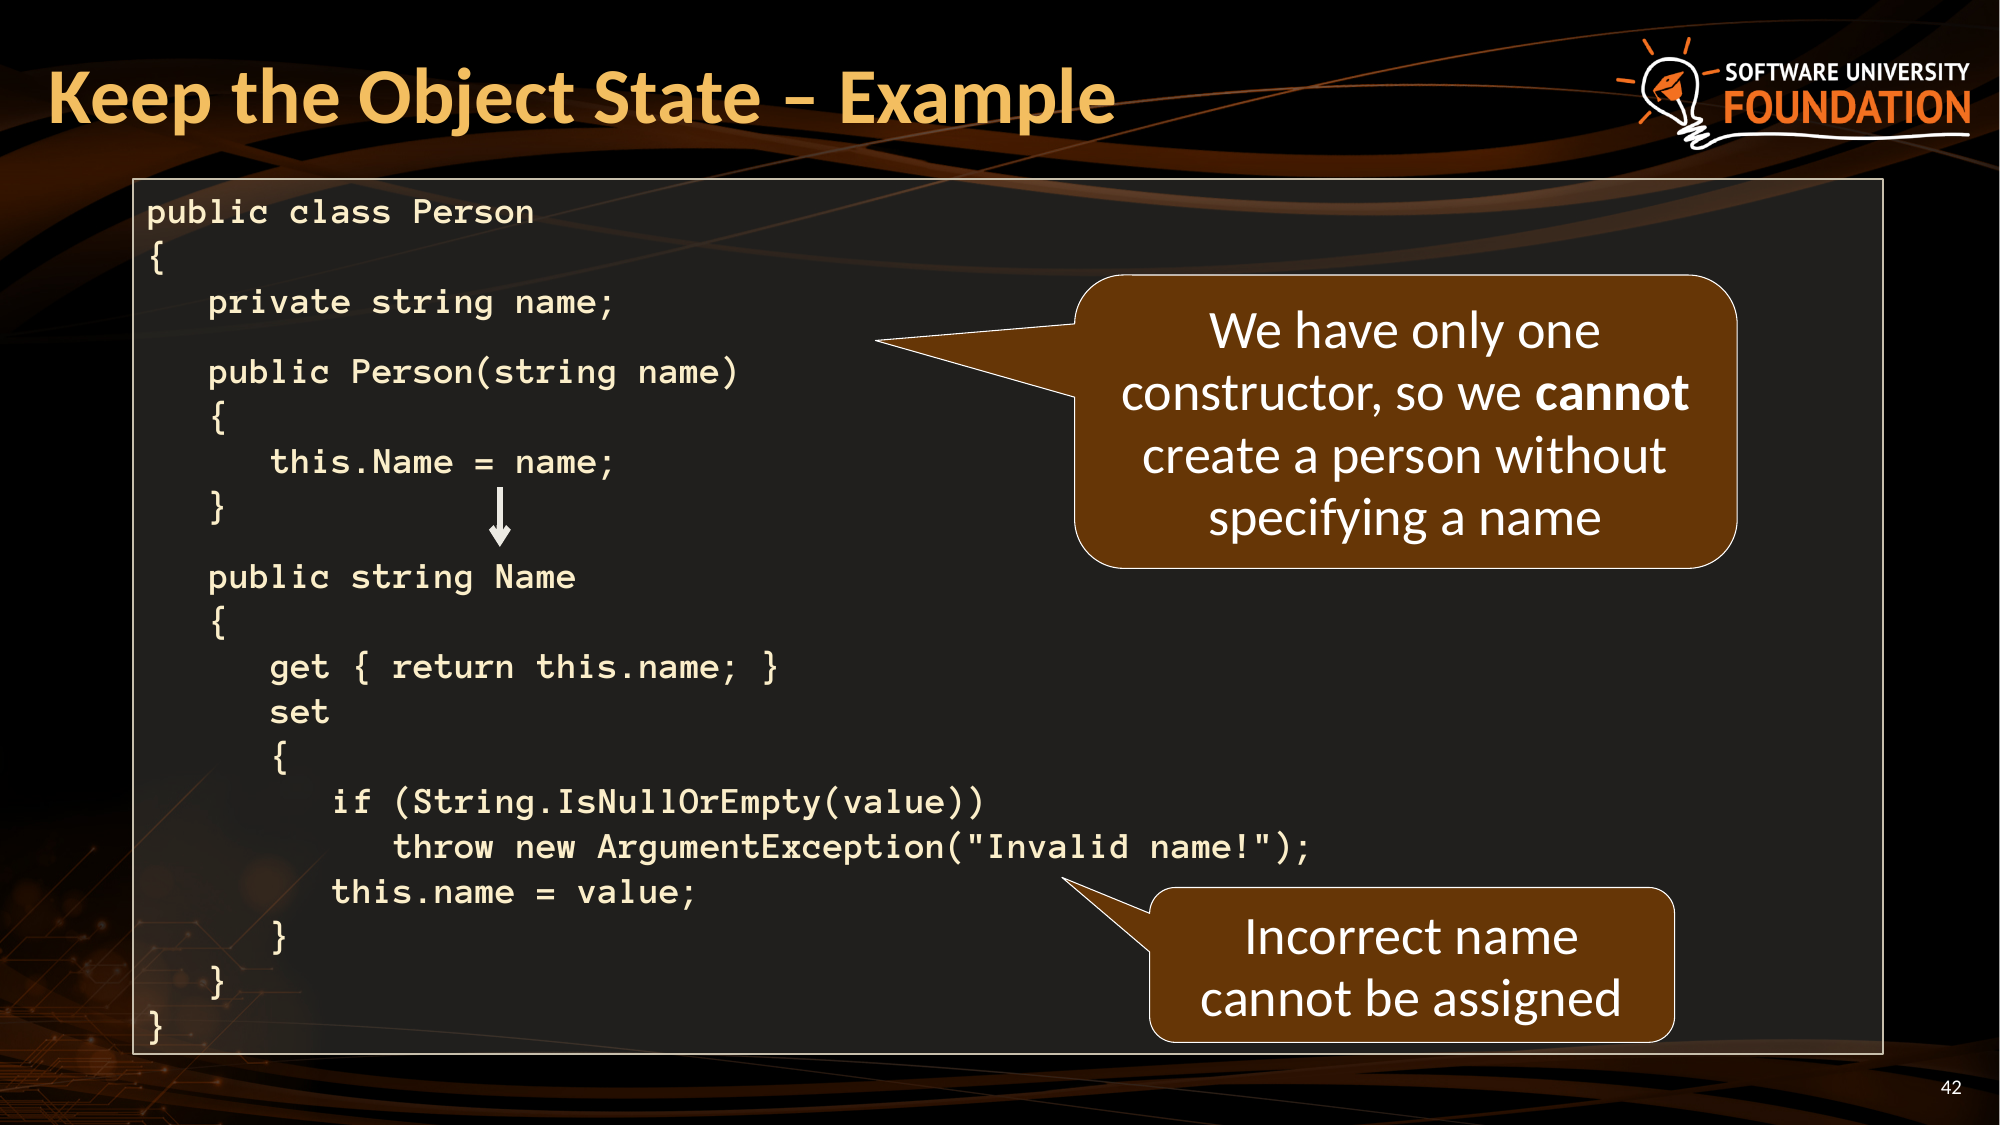

# Keep the Object State – Example
public class Person
{
   private string name;
   public Person(string name)
   {
      this.Name = name;
   }
   public string Name
   {
      get { return this.name; }
      set
      {
         if (String.IsNullOrEmpty(value))
            throw new ArgumentException("Invalid name!");
         this.name = value;
      }
   }
}
We have only one constructor, so we cannot create a person without specifying a name
Incorrect name cannot be assigned
42